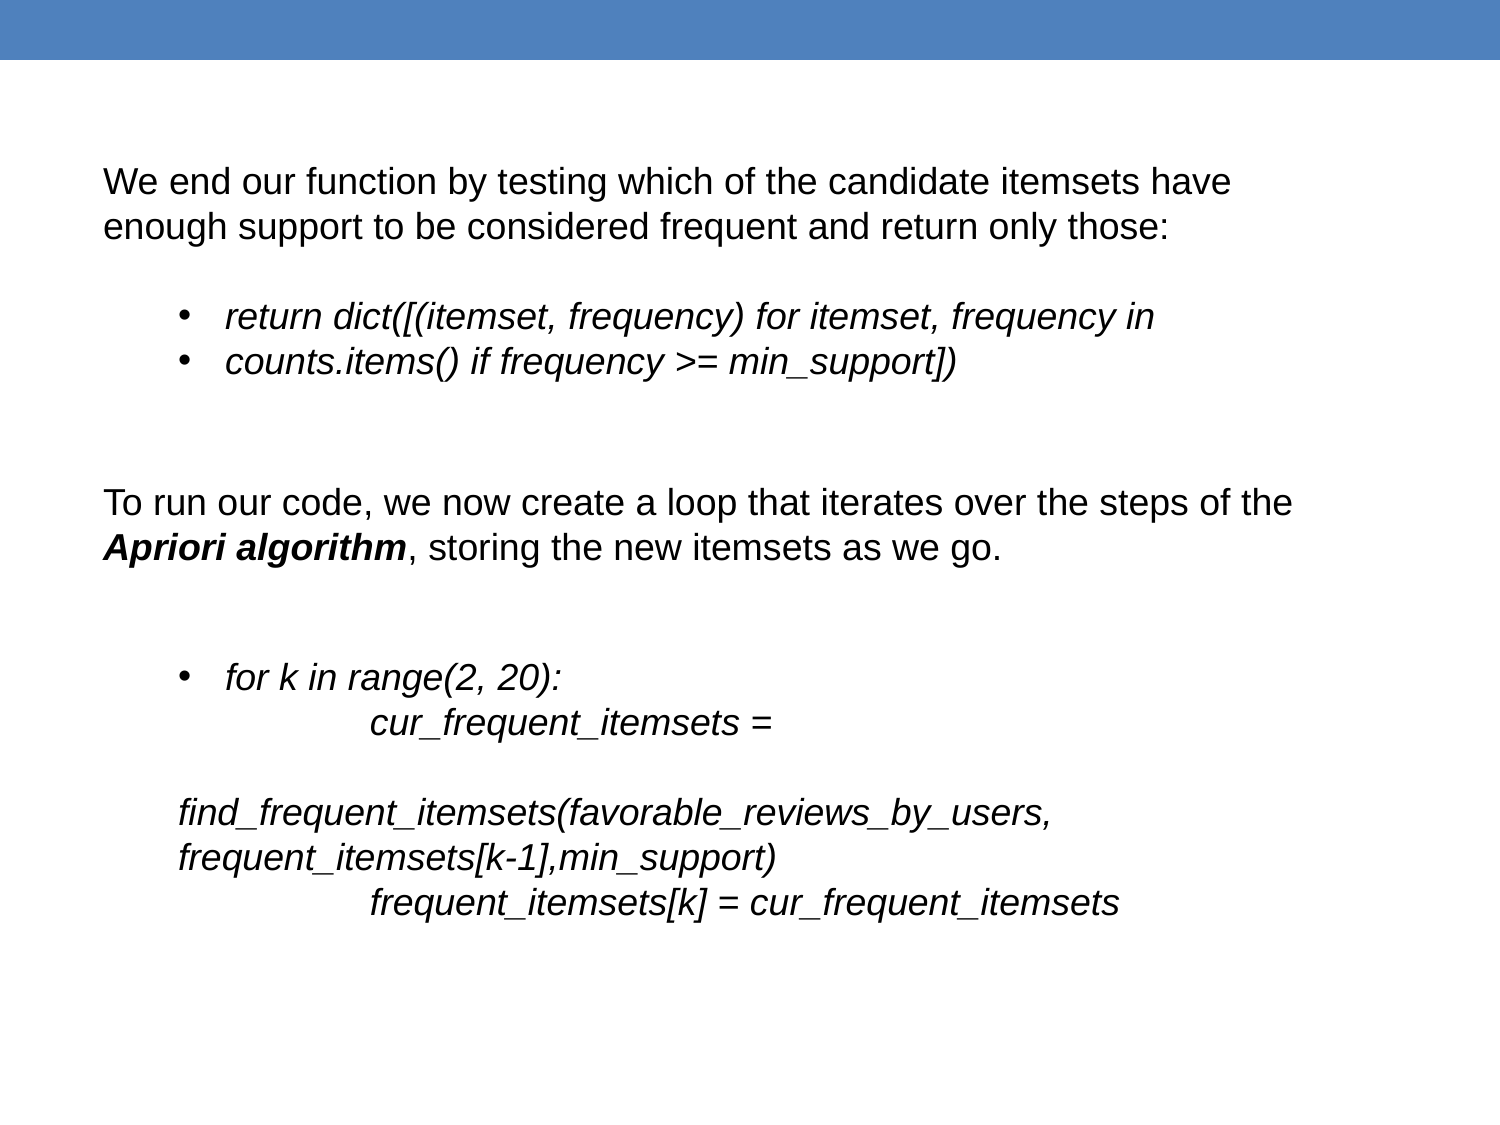

We end our function by testing which of the candidate itemsets have enough support to be considered frequent and return only those:

return dict([(itemset, frequency) for itemset, frequency in
counts.items() if frequency >= min_support])
To run our code, we now create a loop that iterates over the steps of the Apriori algorithm, storing the new itemsets as we go.
for k in range(2, 20):
	    cur_frequent_itemsets = 					    find_frequent_itemsets(favorable_reviews_by_users, 		    frequent_itemsets[k-1],min_support)
	    frequent_itemsets[k] = cur_frequent_itemsets